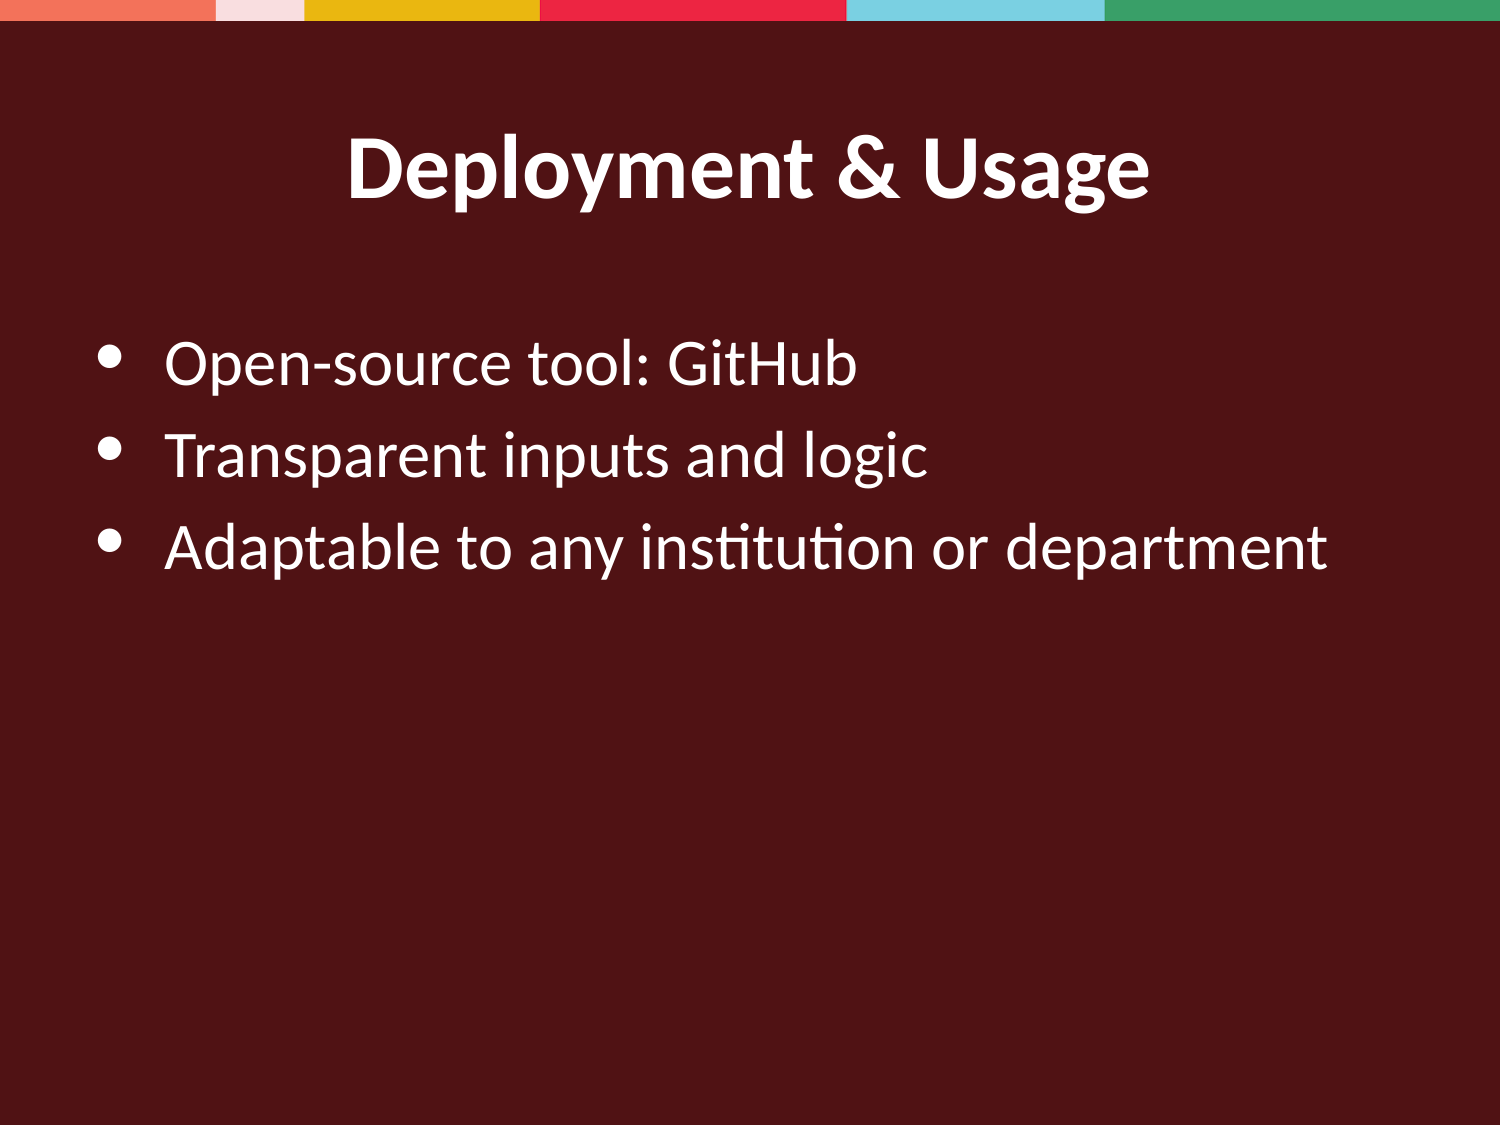

# Deployment & Usage
Open-source tool: GitHub
Transparent inputs and logic
Adaptable to any institution or department